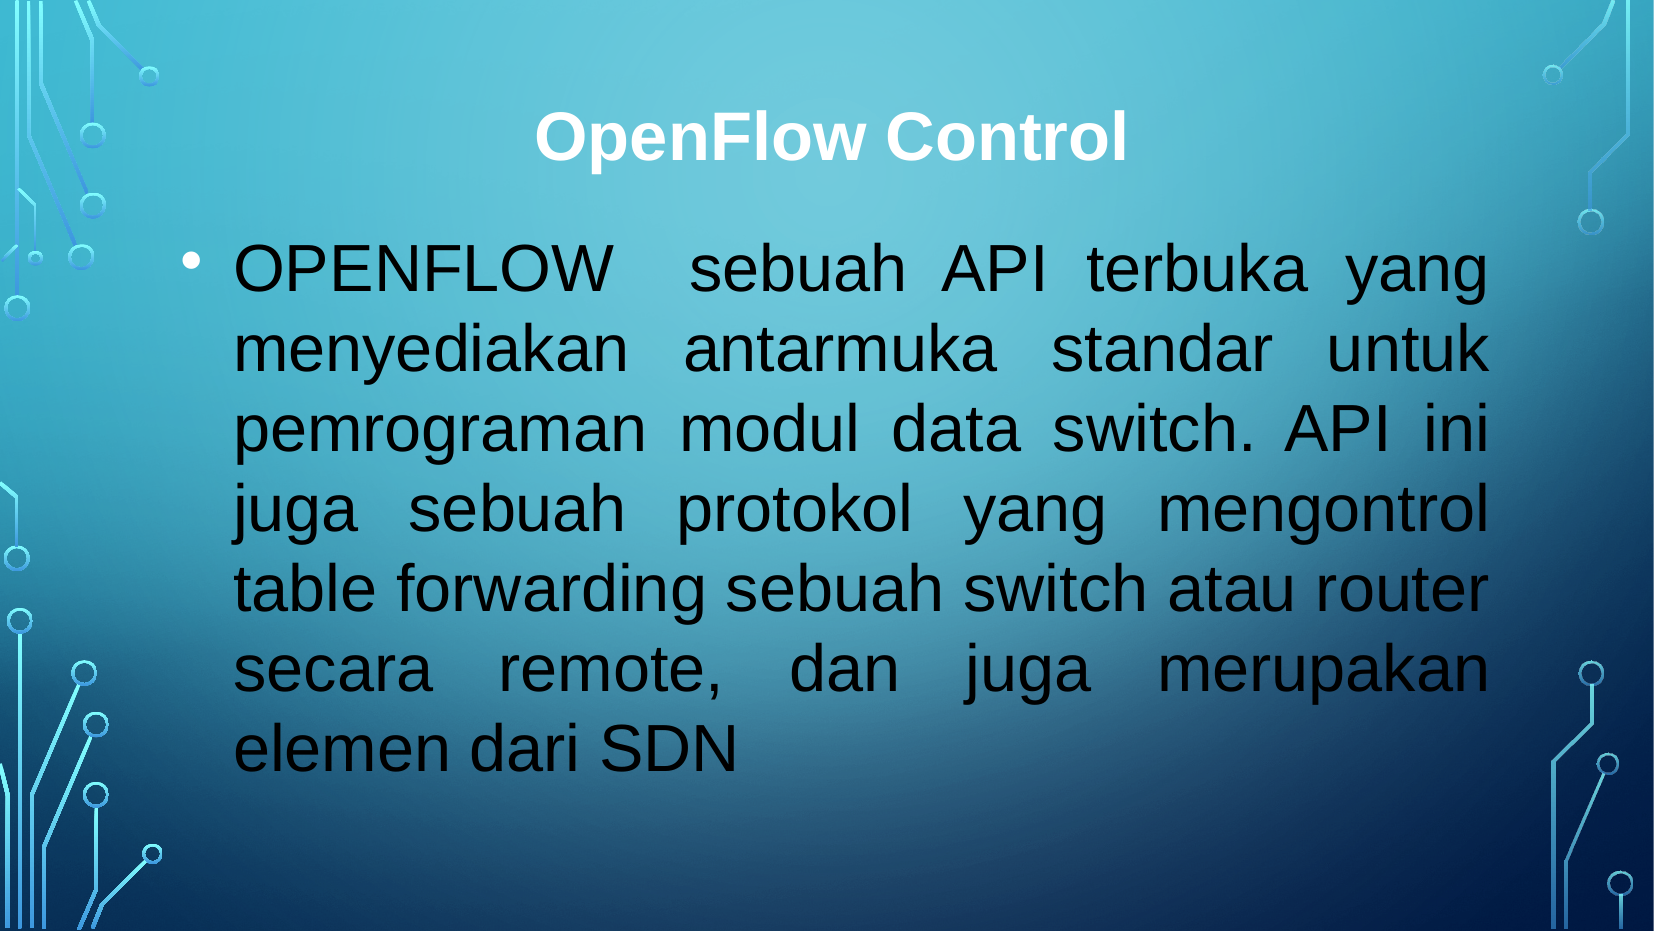

OpenFlow Control
OPENFLOW  sebuah API terbuka yang menyediakan antarmuka standar untuk pemrograman modul data switch. API ini juga sebuah protokol yang mengontrol table forwarding sebuah switch atau router secara remote, dan juga merupakan elemen dari SDN